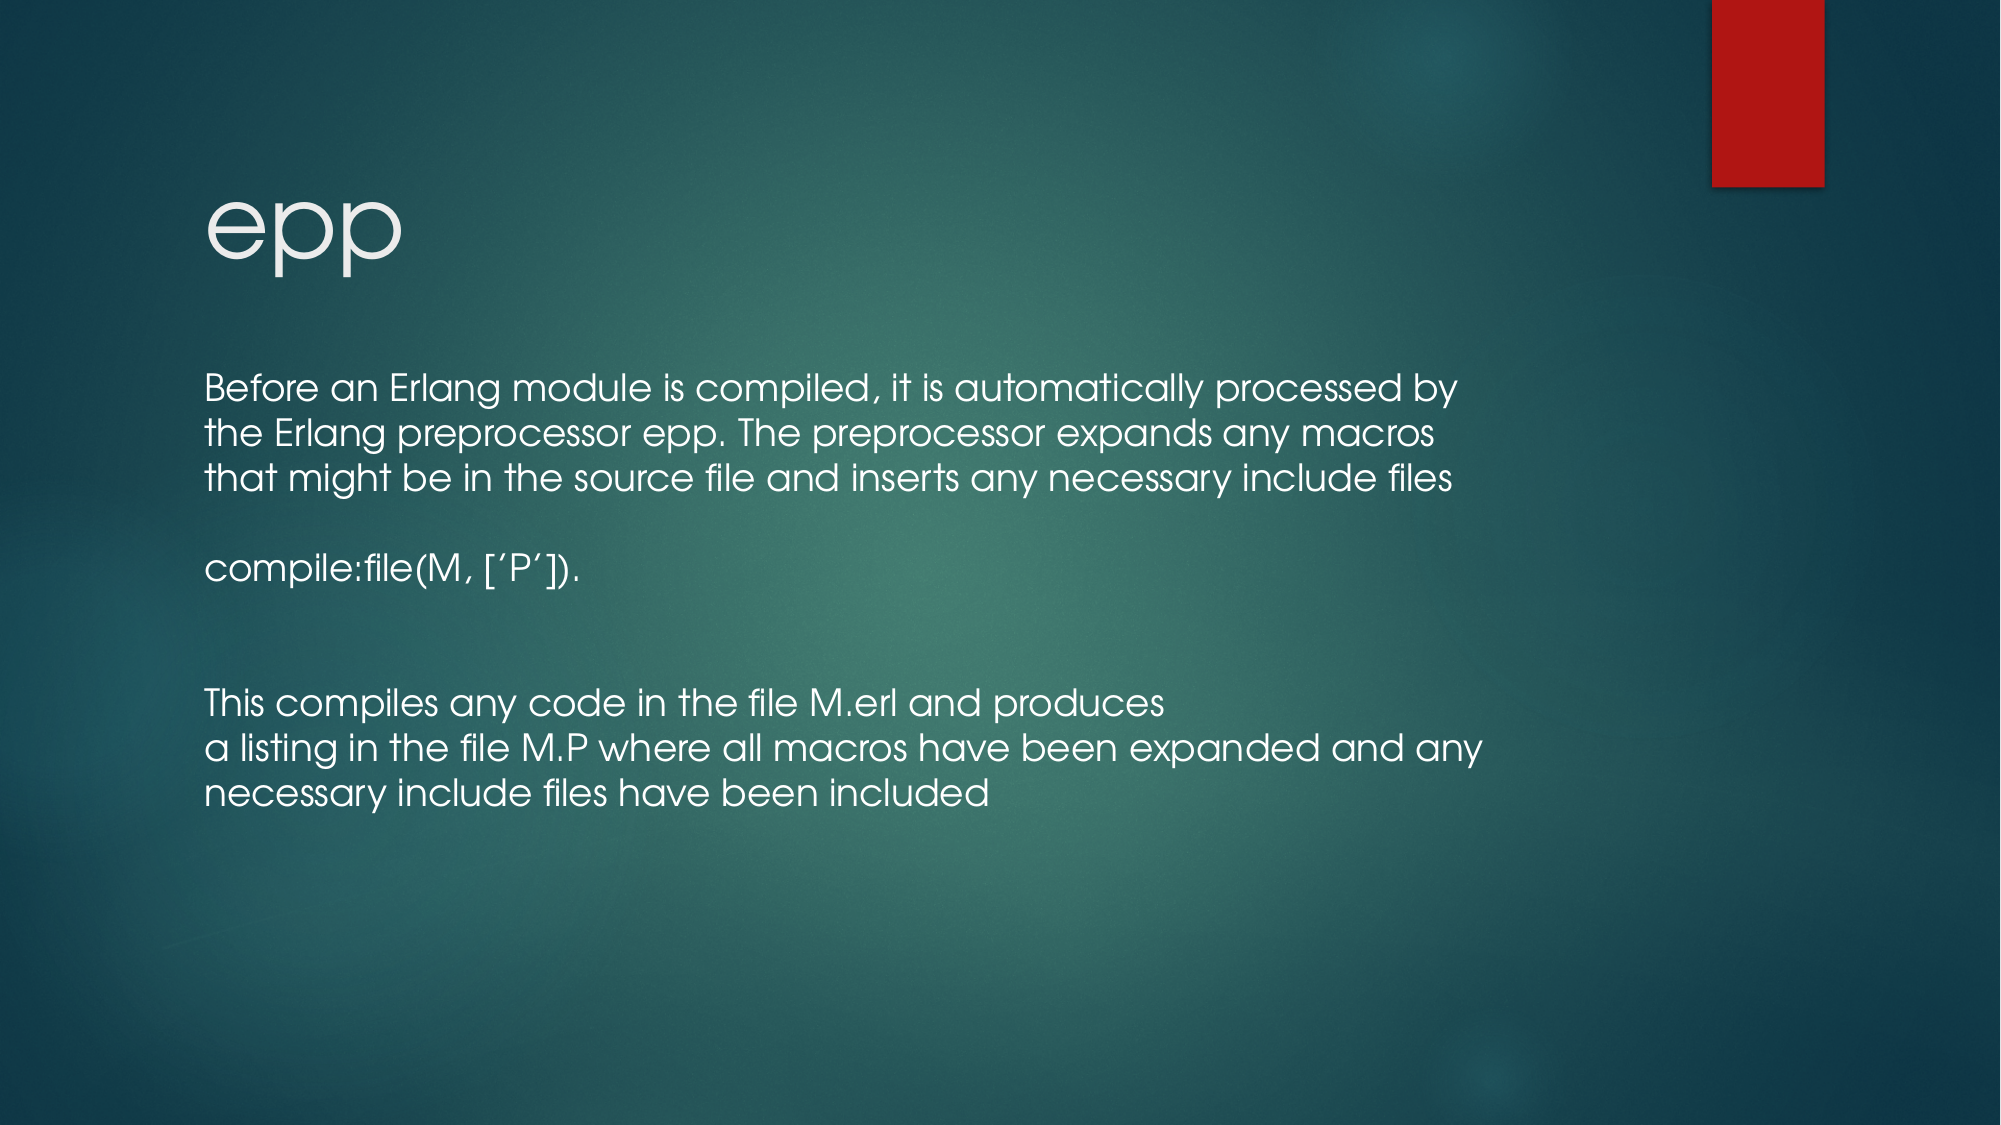

# epp
Before an Erlang module is compiled, it is automatically processed by
the Erlang preprocessor epp. The preprocessor expands any macros
that might be in the source file and inserts any necessary include files

compile:file(M, [’P’]).

This compiles any code in the file M.erl and produces
a listing in the file M.P where all macros have been expanded and any
necessary include files have been included